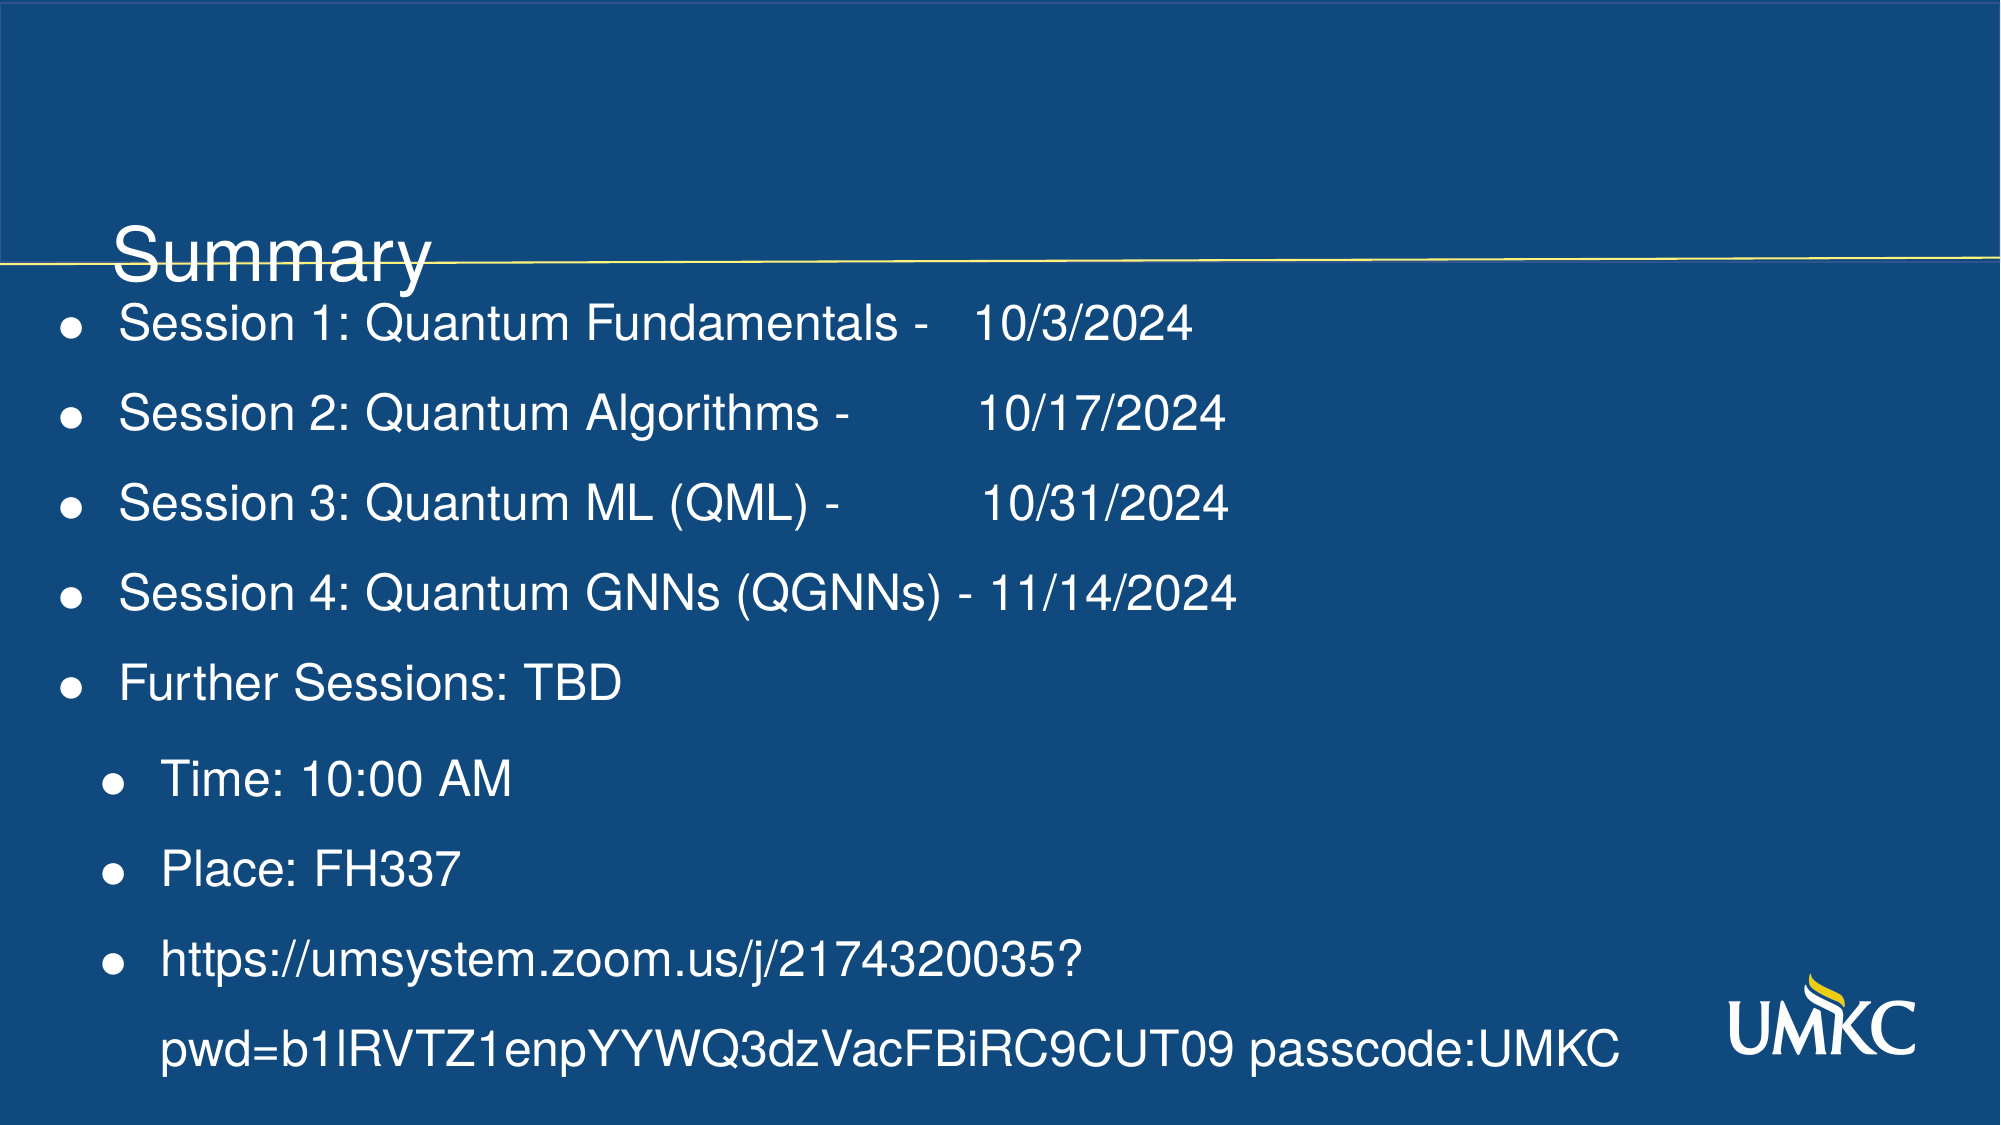

Summary

Session 1: Quantum Fundamentals -   10/3/2024
Session 2: Quantum Algorithms -         10/17/2024
Session 3: Quantum ML (QML) -          10/31/2024
Session 4: Quantum GNNs (QGNNs) - 11/14/2024
Further Sessions: TBD

Time: 10:00 AM
Place: FH337
https://umsystem.zoom.us/j/2174320035?pwd=b1lRVTZ1enpYYWQ3dzVacFBiRC9CUT09 passcode:UMKC